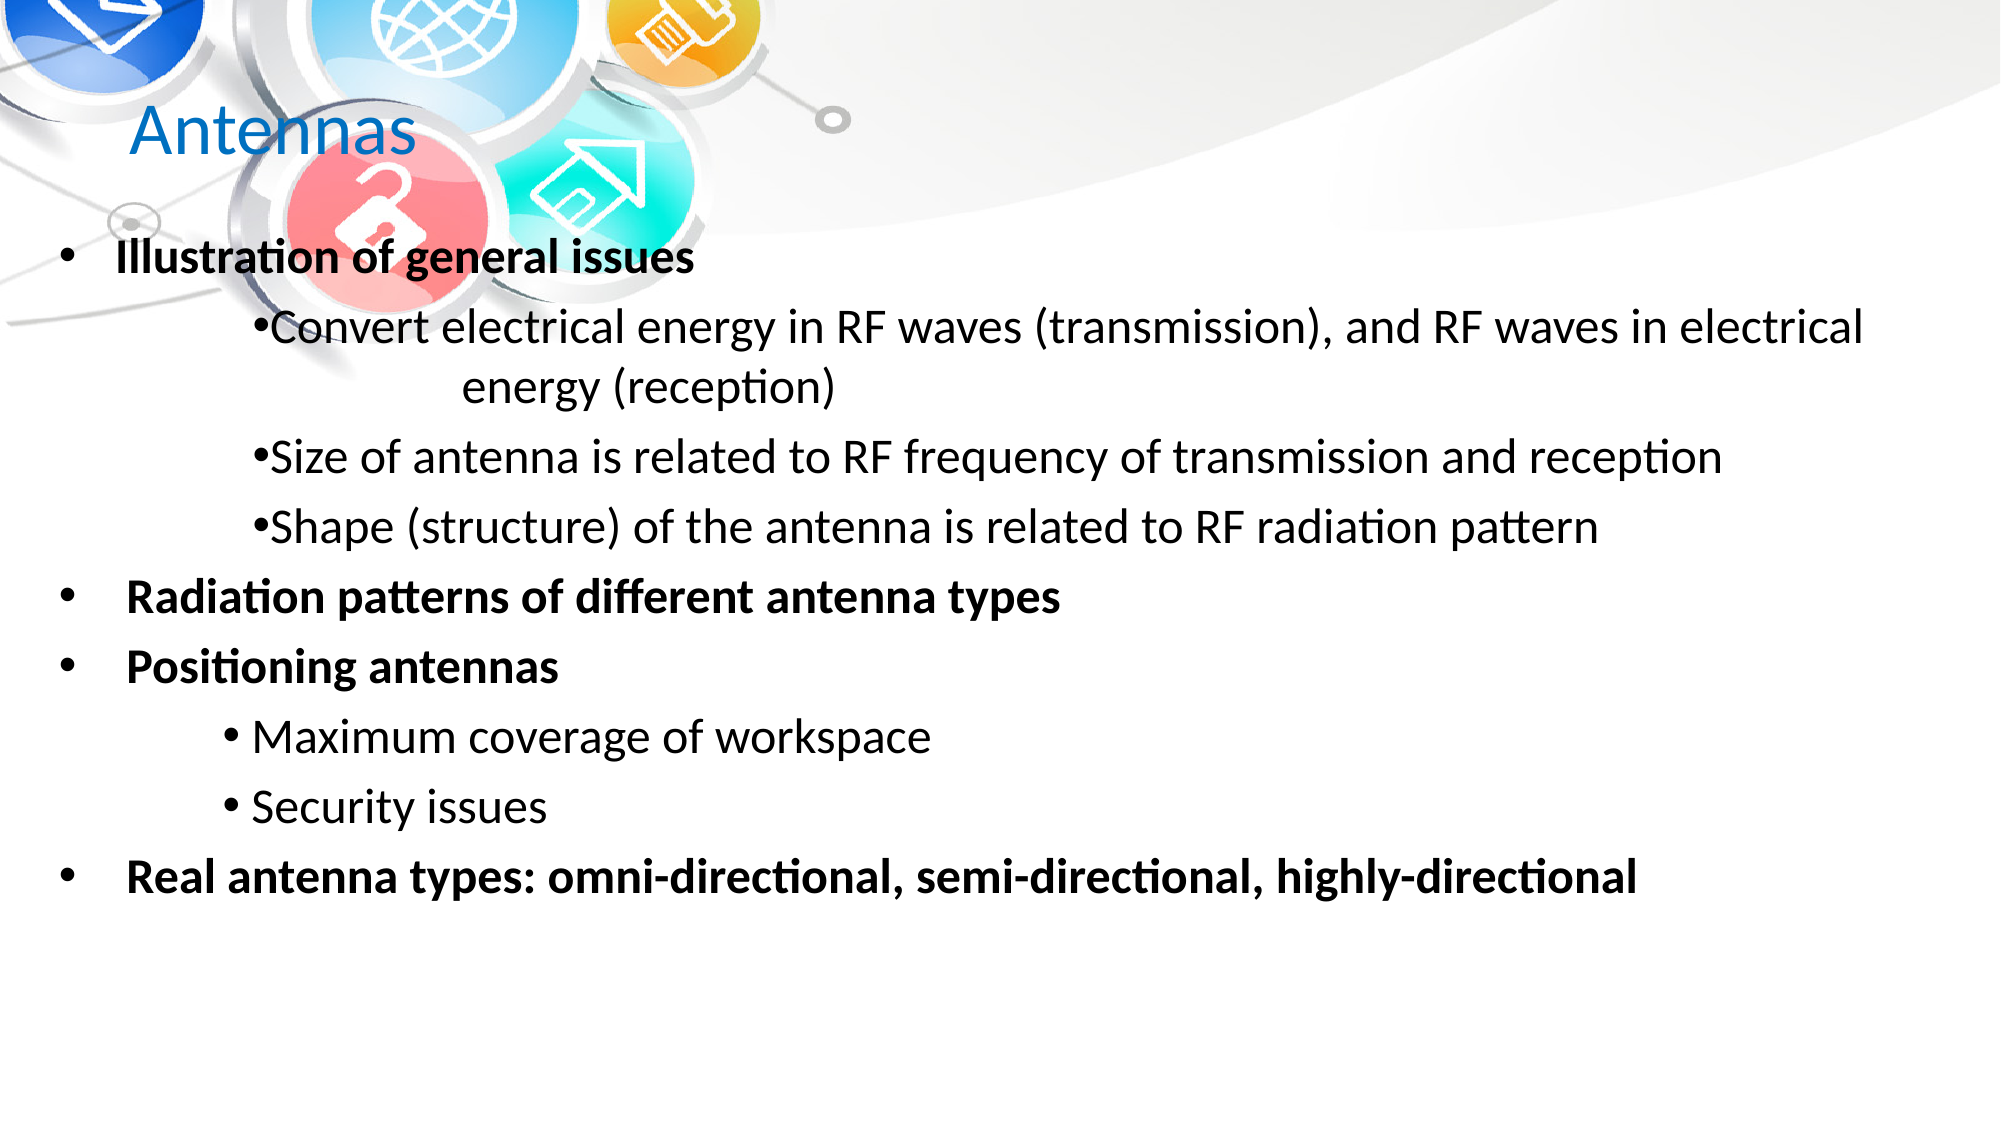

# Antennas
Illustration of general issues
Convert electrical energy in RF waves (transmission), and RF waves in electrical 			energy (reception)
Size of antenna is related to RF frequency of transmission and reception
Shape (structure) of the antenna is related to RF radiation pattern
 Radiation patterns of different antenna types
 Positioning antennas
 Maximum coverage of workspace
 Security issues
 Real antenna types: omni-directional, semi-directional, highly-directional